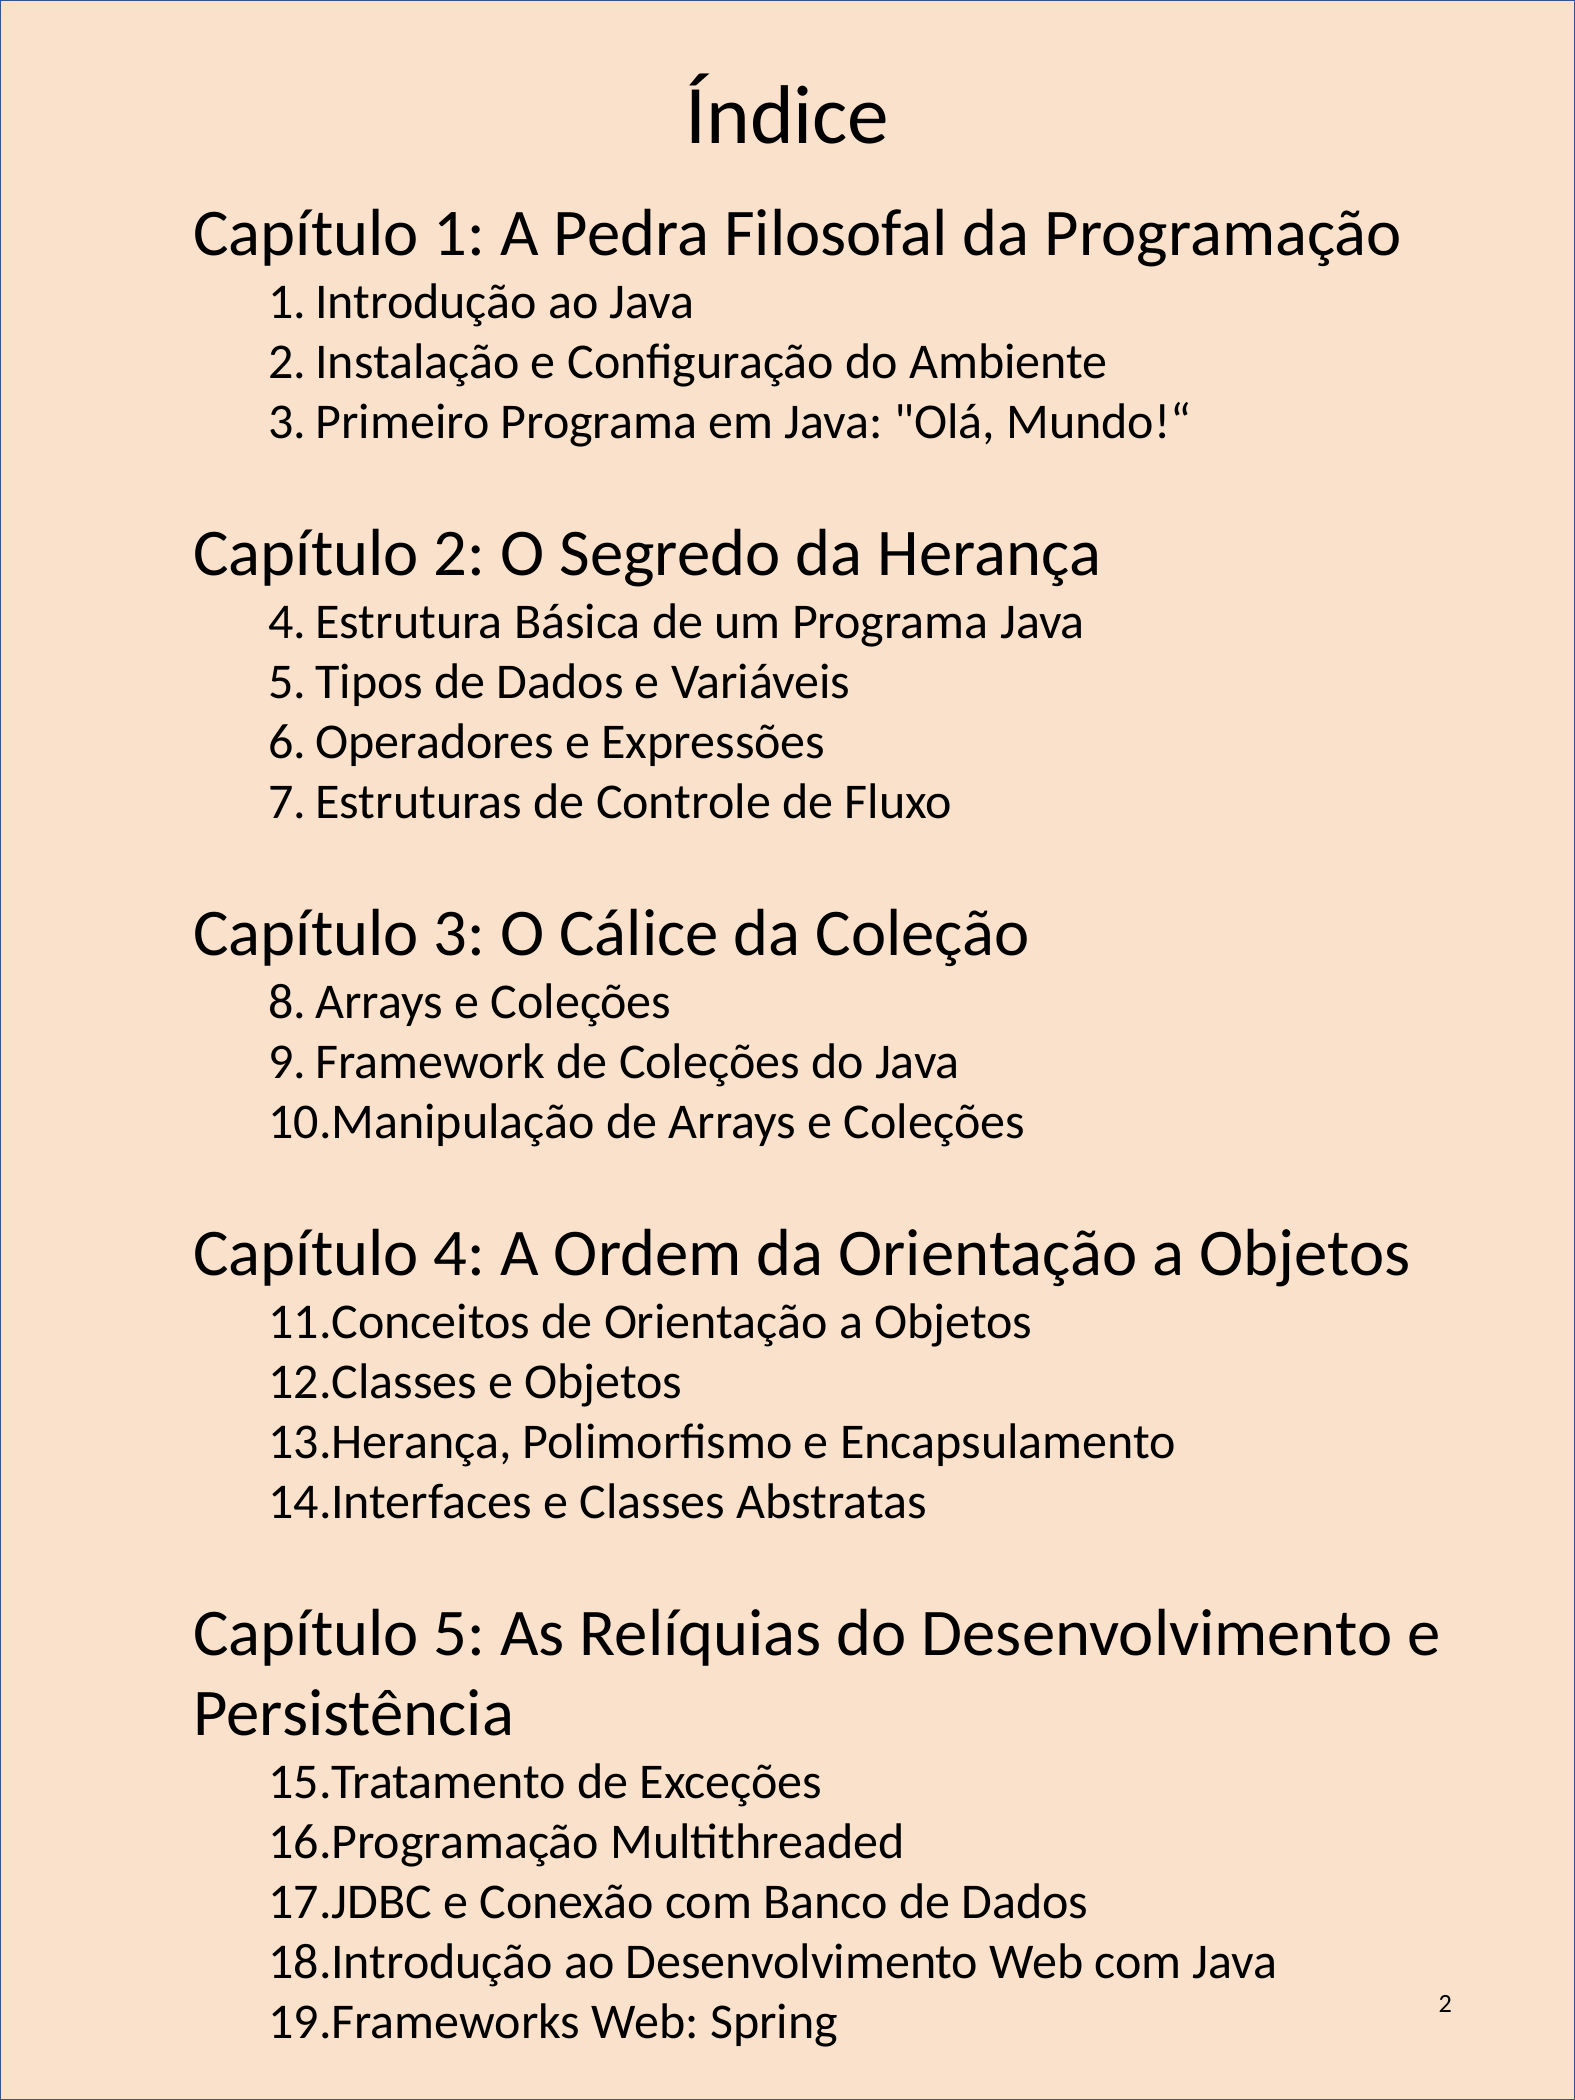

Índice

Capítulo 1: A Pedra Filosofal da Programação
Introdução ao Java
Instalação e Configuração do Ambiente
Primeiro Programa em Java: "Olá, Mundo!“

Capítulo 2: O Segredo da Herança
Estrutura Básica de um Programa Java
Tipos de Dados e Variáveis
Operadores e Expressões
Estruturas de Controle de Fluxo

Capítulo 3: O Cálice da Coleção
Arrays e Coleções
Framework de Coleções do Java
Manipulação de Arrays e Coleções

Capítulo 4: A Ordem da Orientação a Objetos
Conceitos de Orientação a Objetos
Classes e Objetos
Herança, Polimorfismo e Encapsulamento
Interfaces e Classes Abstratas

Capítulo 5: As Relíquias do Desenvolvimento e
Persistência
Tratamento de Exceções
Programação Multithreaded
JDBC e Conexão com Banco de Dados
Introdução ao Desenvolvimento Web com Java
Frameworks Web: Spring
2